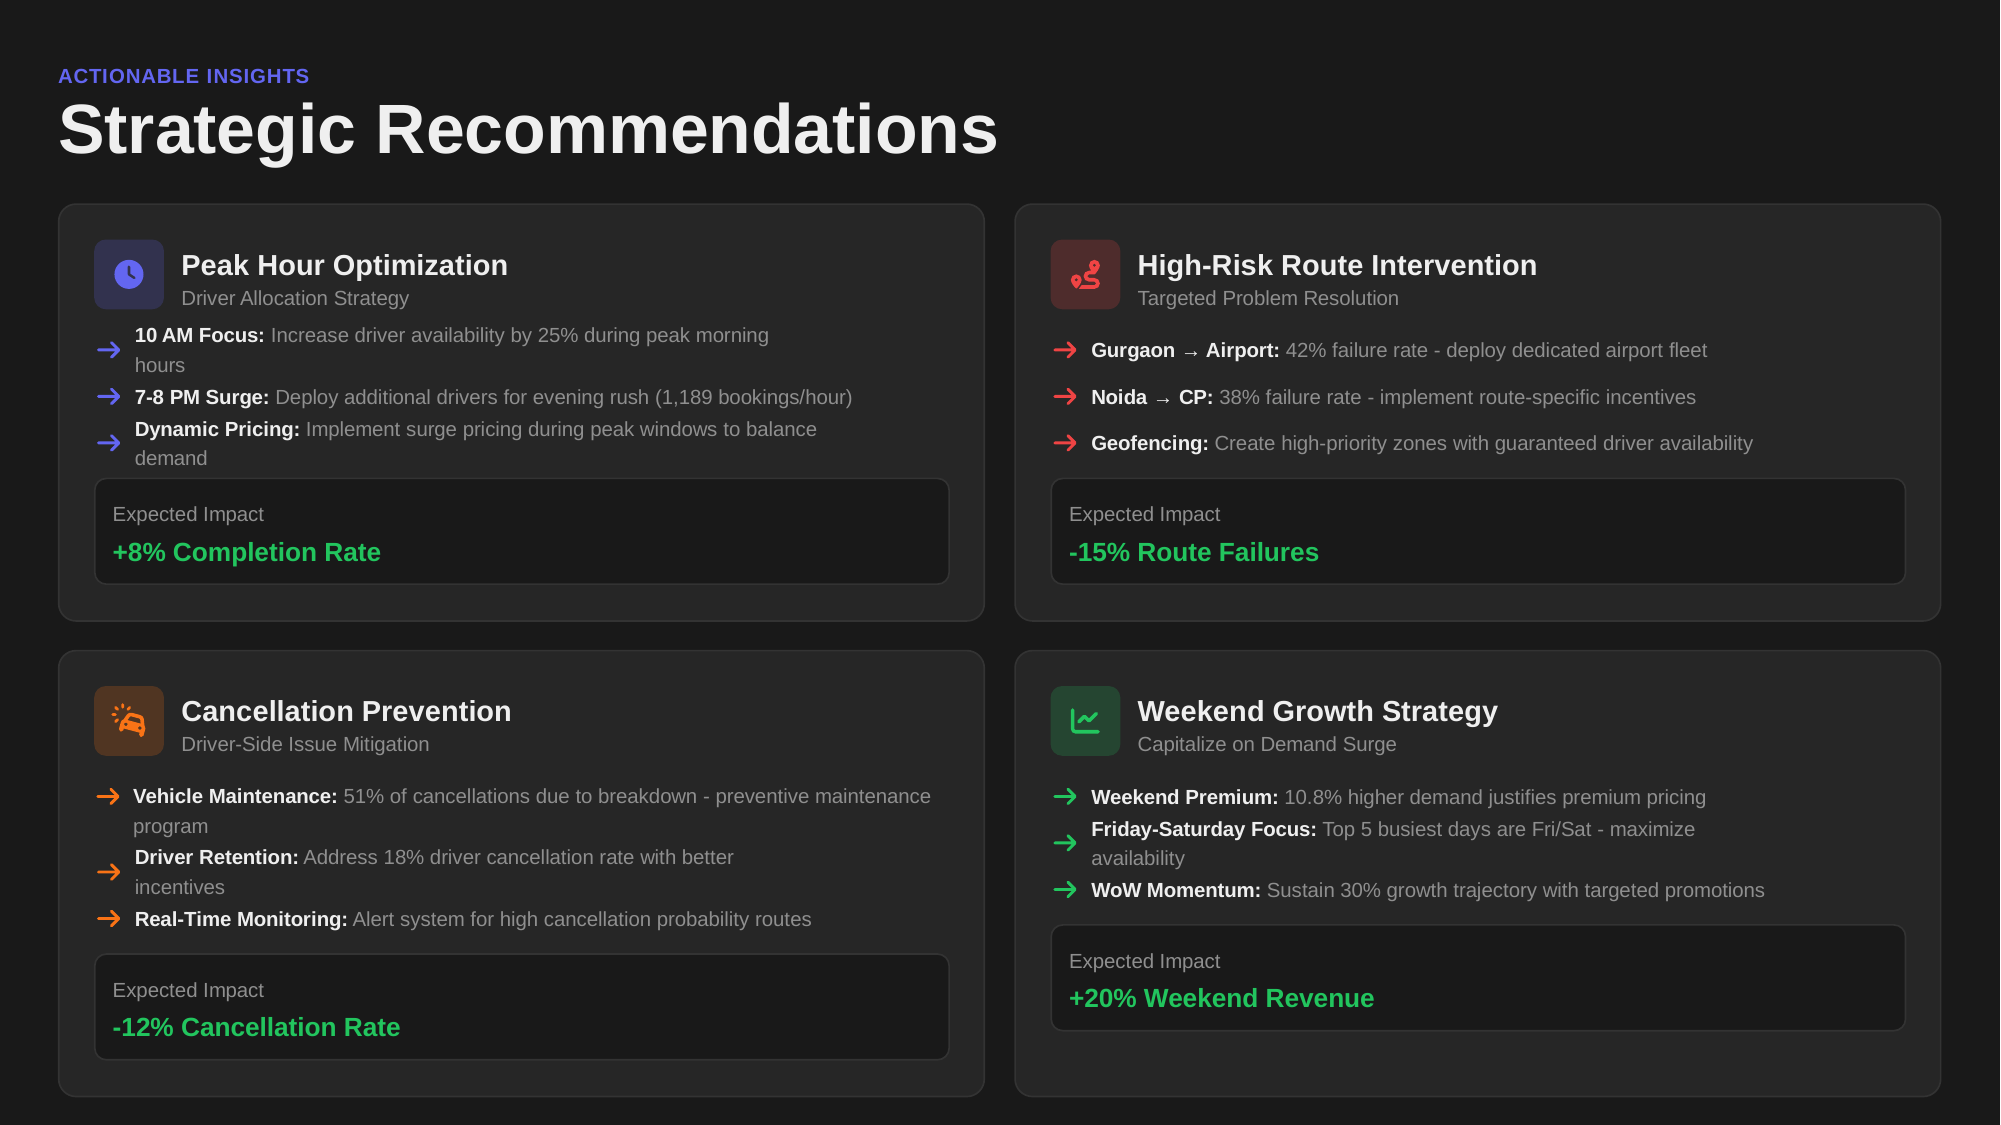

ACTIONABLE INSIGHTS
Strategic Recommendations

Peak Hour Optimization

High-Risk Route Intervention

Driver Allocation Strategy
Targeted Problem Resolution
10 AM Focus: Increase driver availability by 25% during peak morning hours
Gurgaon → Airport: 42% failure rate - deploy dedicated airport fleet

7-8 PM Surge: Deploy additional drivers for evening rush (1,189 bookings/hour)
Noida → CP: 38% failure rate - implement route-specific incentives

Dynamic Pricing: Implement surge pricing during peak windows to balance demand
Geofencing: Create high-priority zones with guaranteed driver availability

Expected Impact
Expected Impact
+8% Completion Rate
-15% Route Failures

Cancellation Prevention

Weekend Growth Strategy

Driver-Side Issue Mitigation
Capitalize on Demand Surge
Vehicle Maintenance: 51% of cancellations due to breakdown - preventive maintenance program
Weekend Premium: 10.8% higher demand justifies premium pricing

Friday-Saturday Focus: Top 5 busiest days are Fri/Sat - maximize availability

Driver Retention: Address 18% driver cancellation rate with better incentives

WoW Momentum: Sustain 30% growth trajectory with targeted promotions

Real-Time Monitoring: Alert system for high cancellation probability routes

Expected Impact

Expected Impact
+20% Weekend Revenue
-12% Cancellation Rate